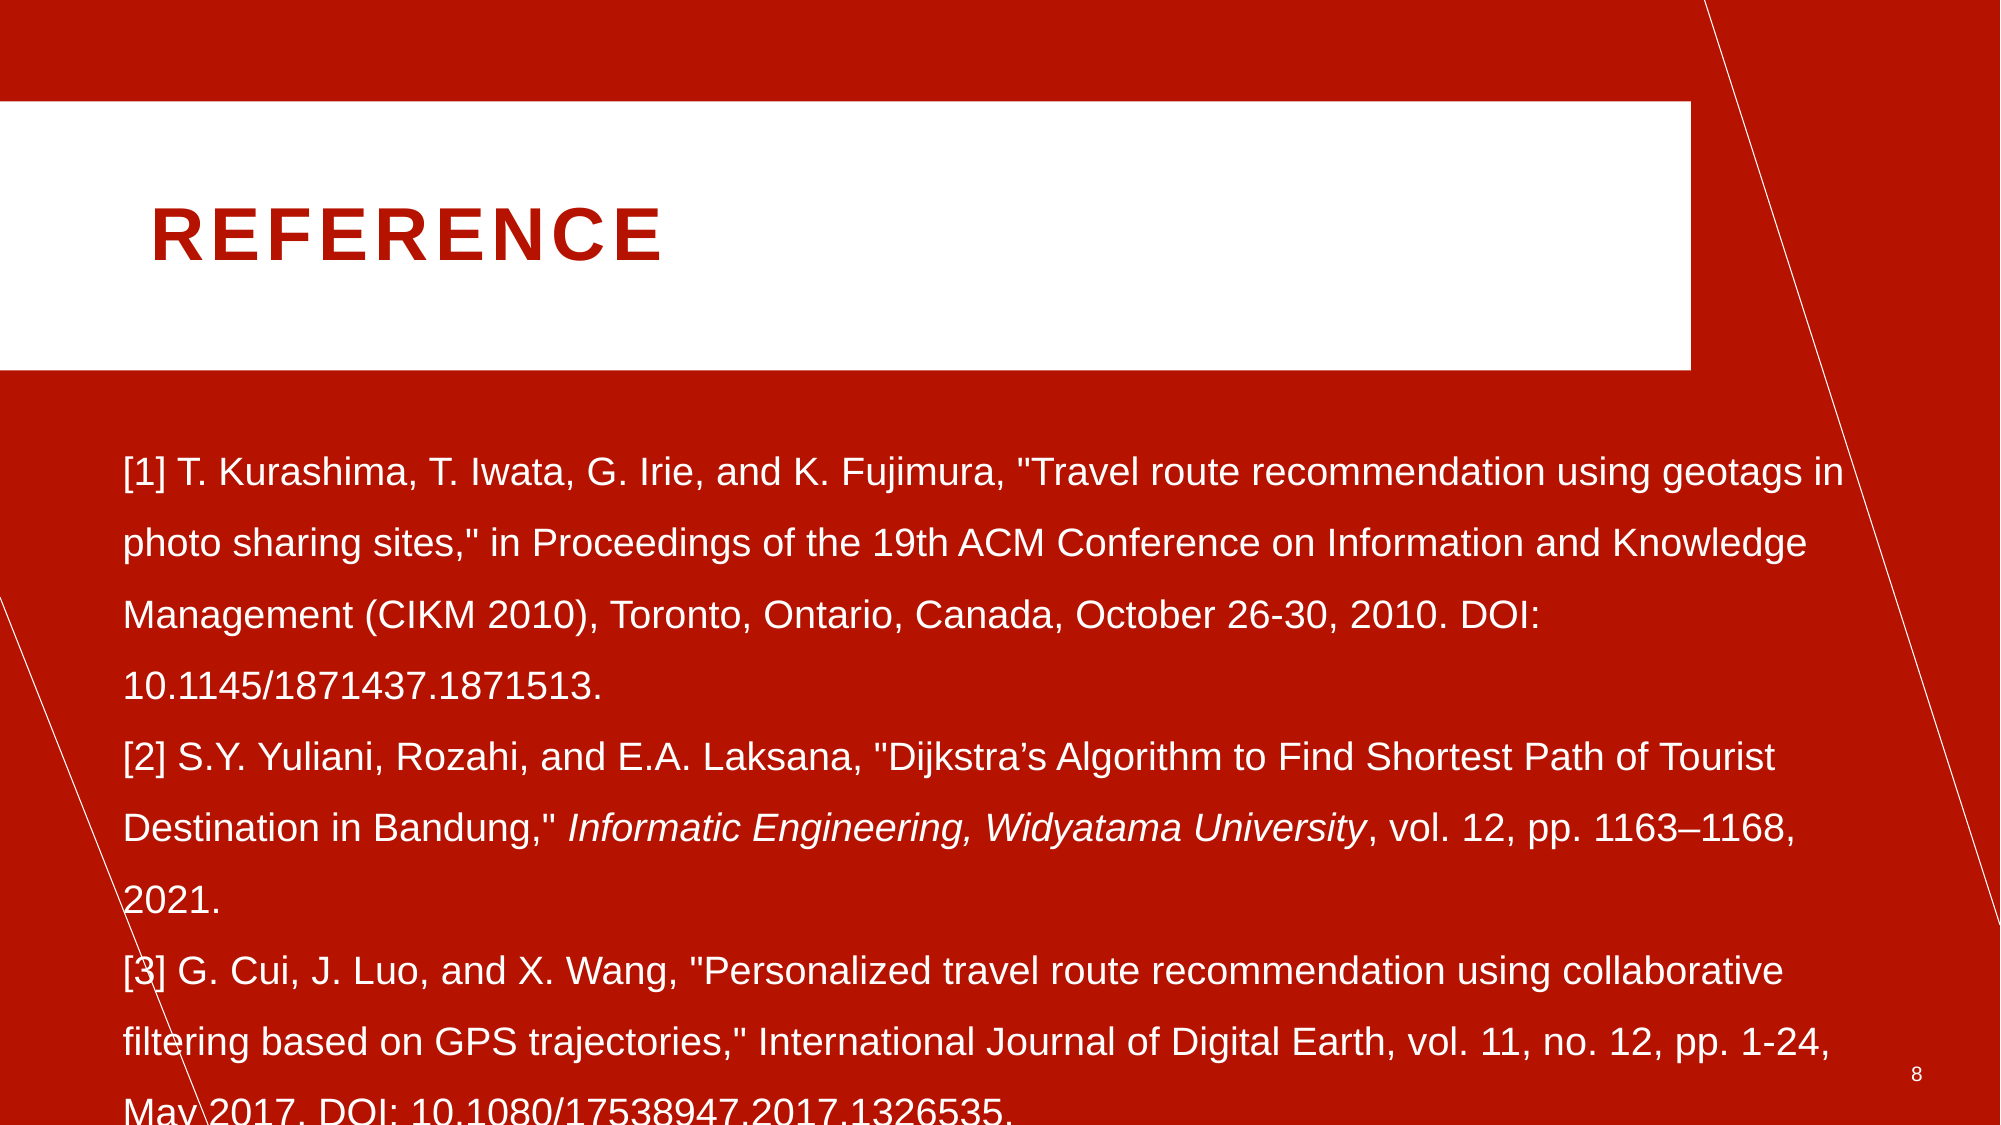

# Reference
[1] T. Kurashima, T. Iwata, G. Irie, and K. Fujimura, "Travel route recommendation using geotags in photo sharing sites," in Proceedings of the 19th ACM Conference on Information and Knowledge Management (CIKM 2010), Toronto, Ontario, Canada, October 26-30, 2010. DOI: 10.1145/1871437.1871513.
[2] S.Y. Yuliani, Rozahi, and E.A. Laksana, "Dijkstra’s Algorithm to Find Shortest Path of Tourist Destination in Bandung," Informatic Engineering, Widyatama University, vol. 12, pp. 1163–1168, 2021.
[3] G. Cui, J. Luo, and X. Wang, "Personalized travel route recommendation using collaborative filtering based on GPS trajectories," International Journal of Digital Earth, vol. 11, no. 12, pp. 1-24, May 2017. DOI: 10.1080/17538947.2017.1326535.
8